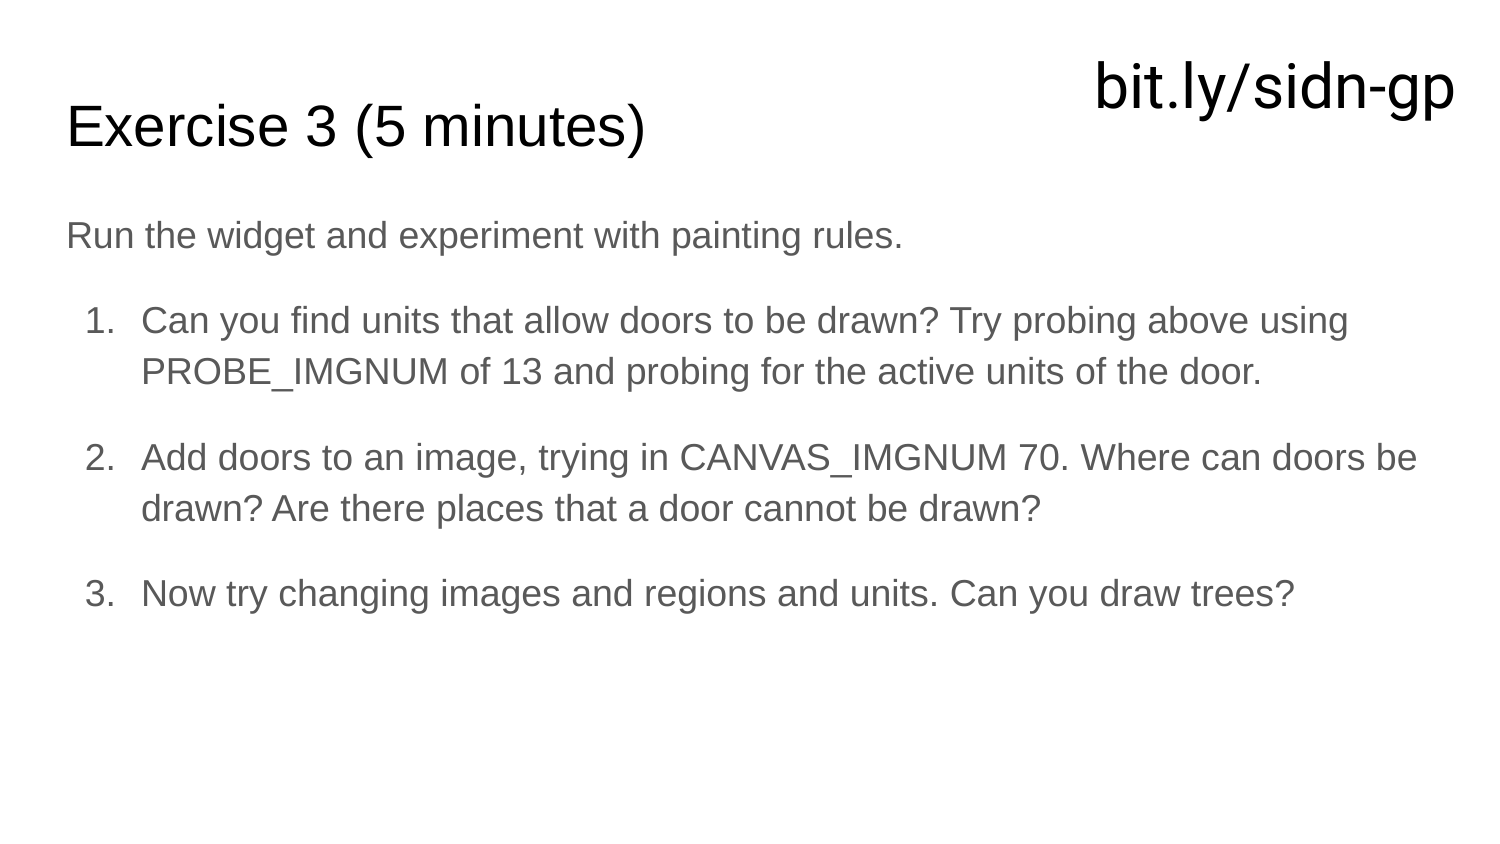

bit.ly/sidn-gp

# Exercise 3 (5 minutes)
Run the widget and experiment with painting rules.
Can you find units that allow doors to be drawn? Try probing above using PROBE_IMGNUM of 13 and probing for the active units of the door.
Add doors to an image, trying in CANVAS_IMGNUM 70. Where can doors be drawn? Are there places that a door cannot be drawn?
Now try changing images and regions and units. Can you draw trees?